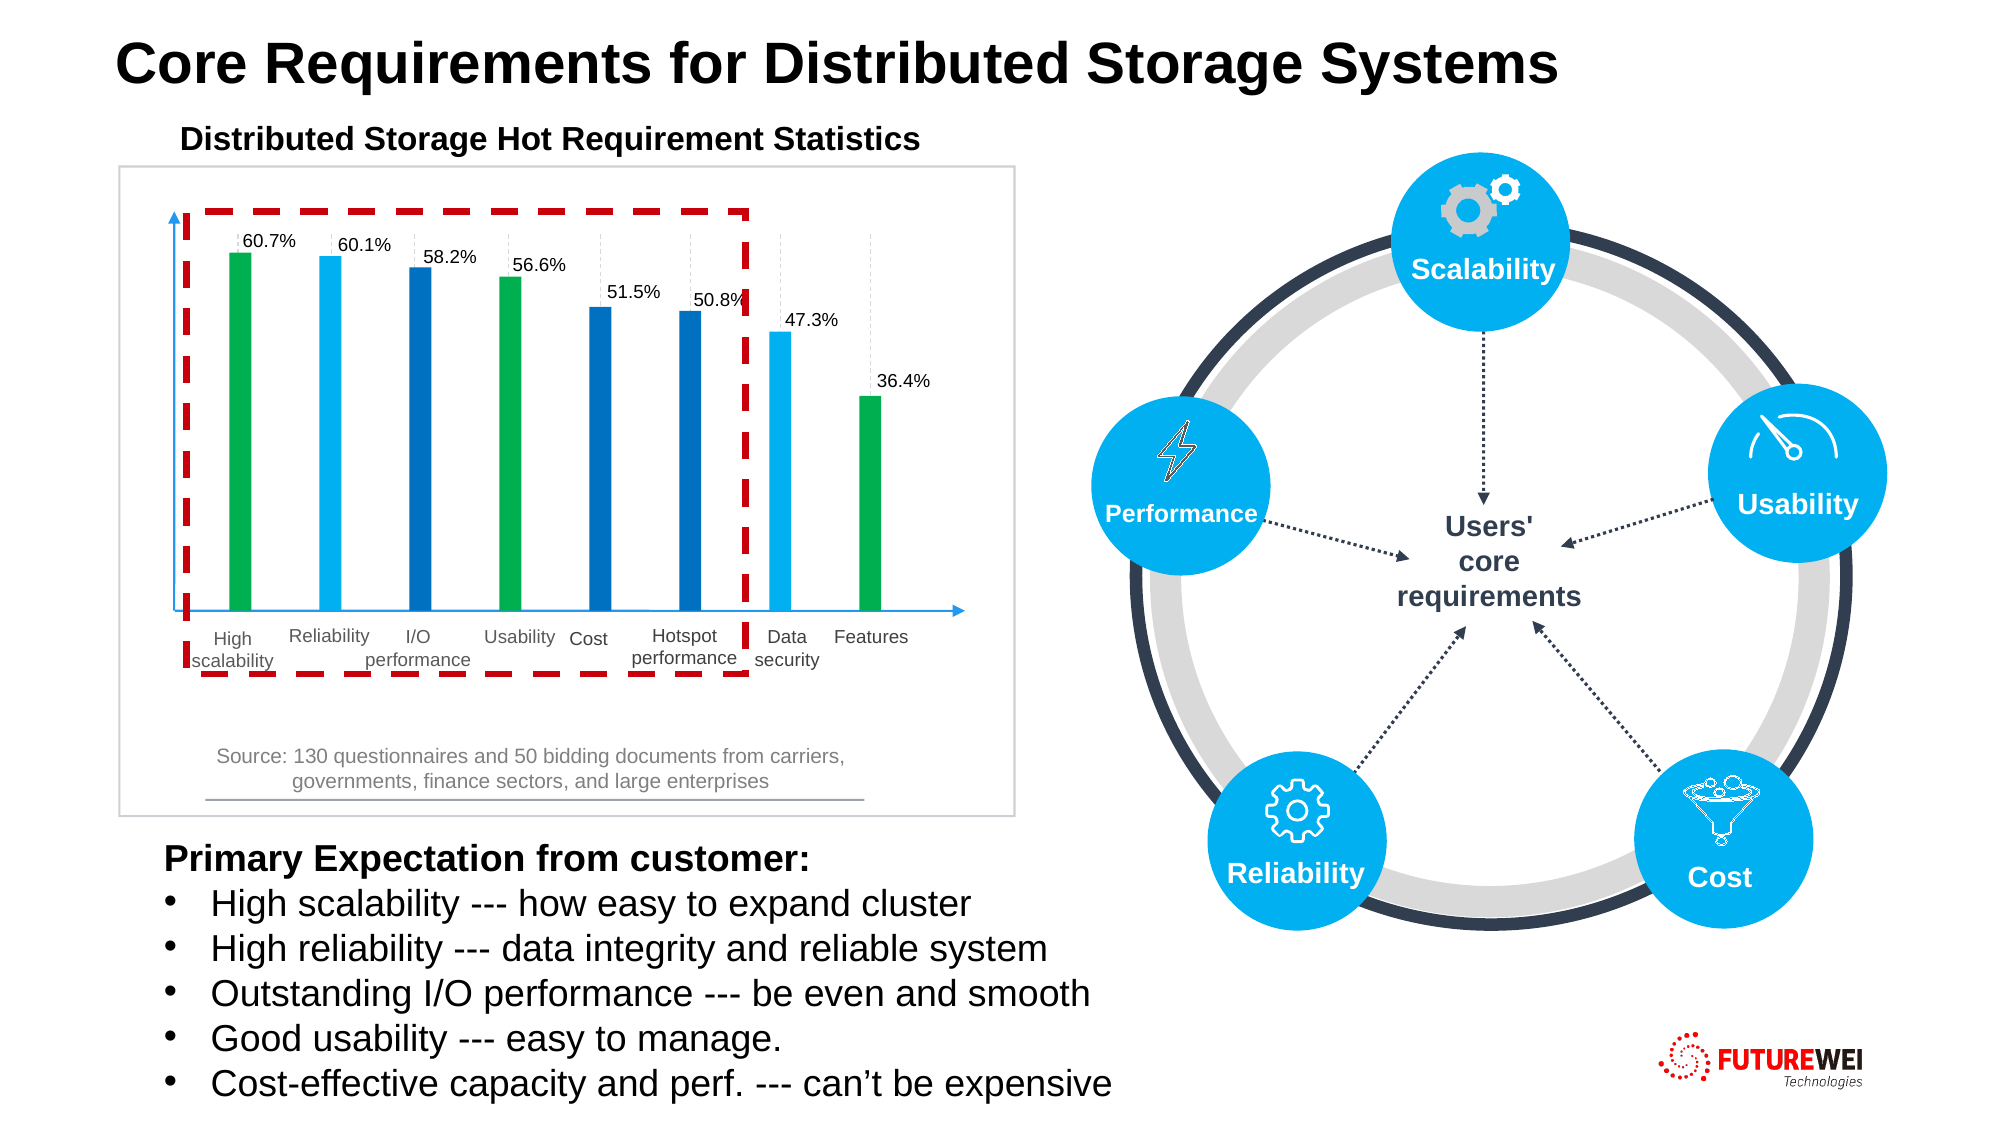

# Core Requirements for Distributed Storage Systems
Distributed Storage Hot Requirement Statistics

60.7%
60.1%
58.2%
56.6%

51.5%

50.8%
47.3%

36.4%

Hotspot performance
Reliability
Usability
Data security
Features
I/O performance
Cost
High scalability

Source: 130 questionnaires and 50 bidding documents from carriers, governments, finance sectors, and large enterprises

Scalability

Usability

Performance
Users'
core requirements

Cost

Reliability
Primary Expectation from customer:
High scalability --- how easy to expand cluster
High reliability --- data integrity and reliable system
Outstanding I/O performance --- be even and smooth
Good usability --- easy to manage.
Cost-effective capacity and perf. --- can’t be expensive